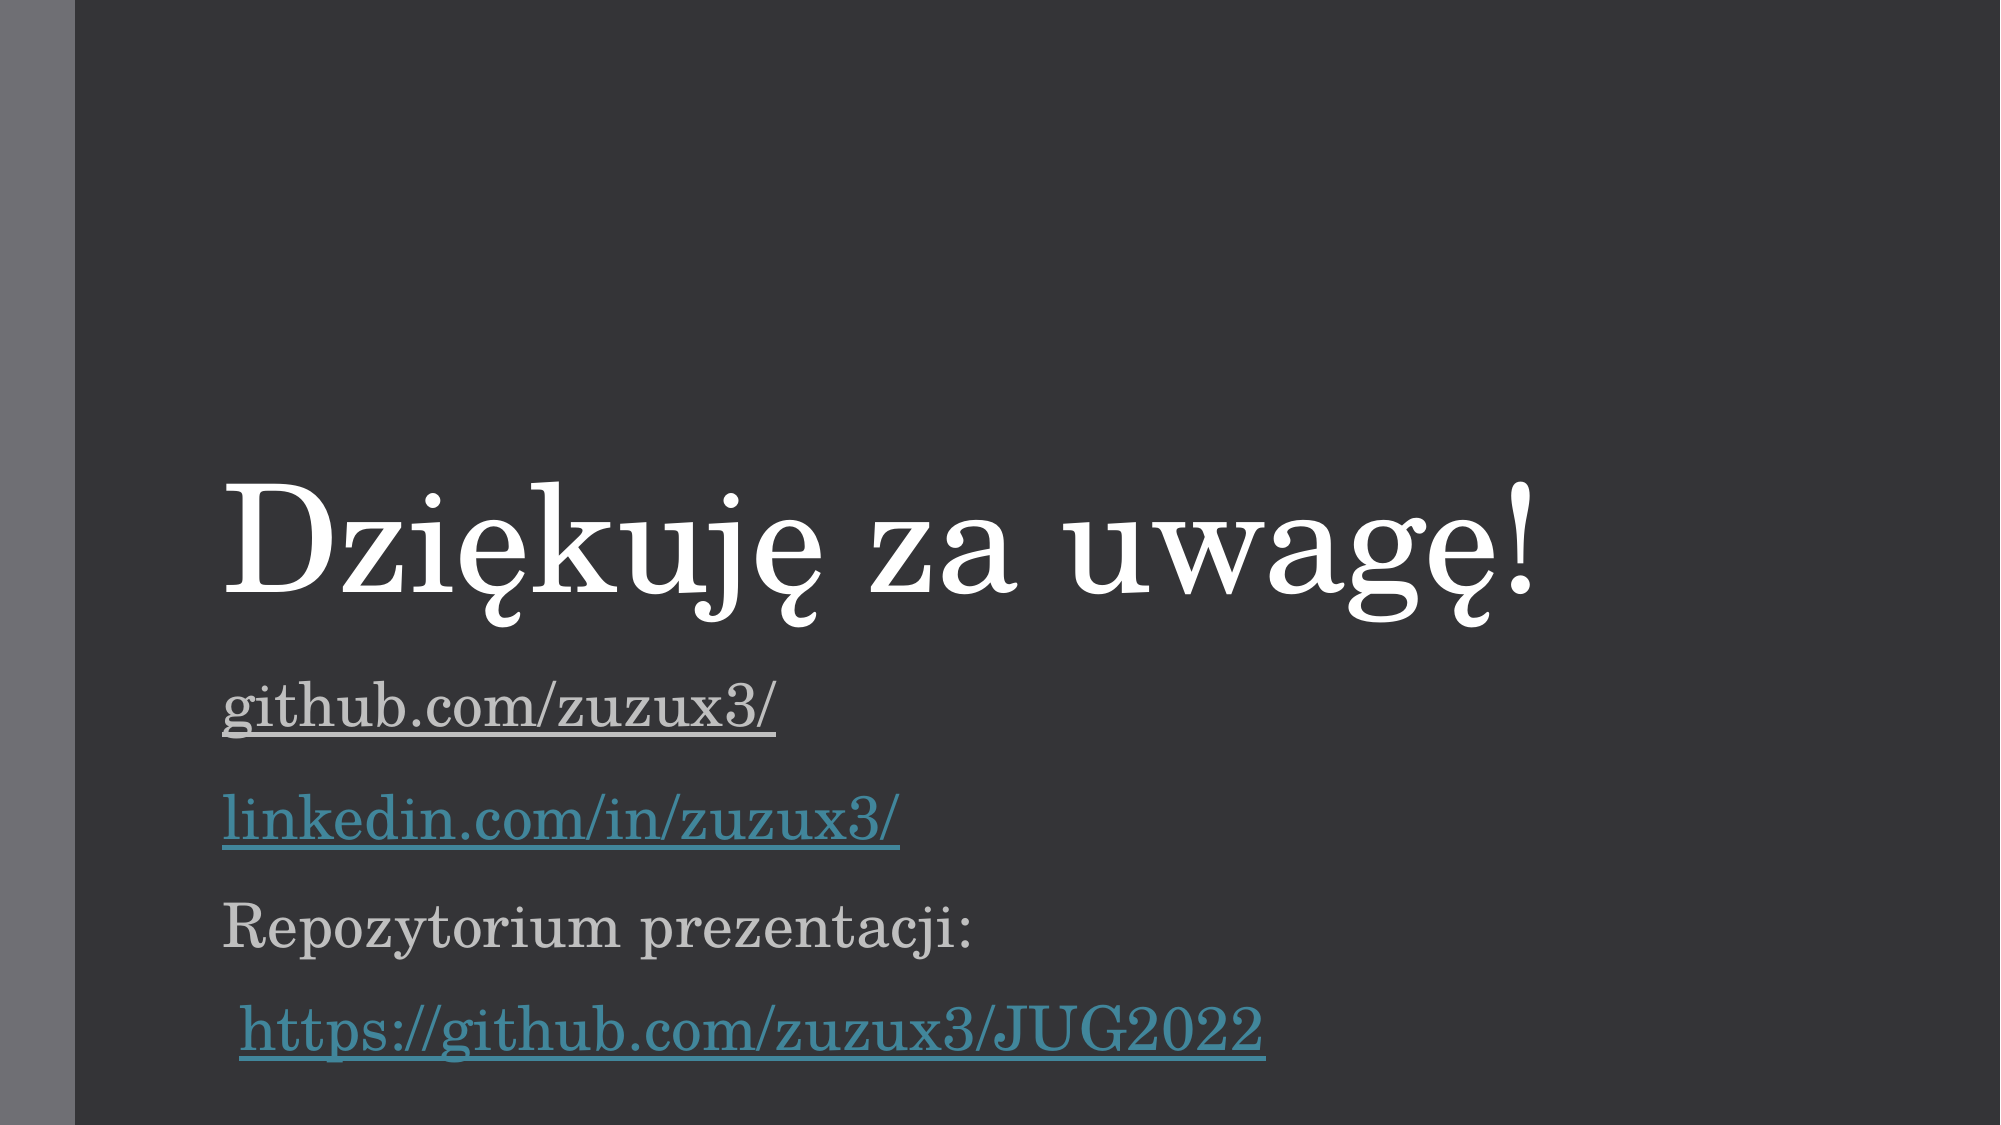

# Dziękuję za uwagę!
github.com/zuzux3/
linkedin.com/in/zuzux3/
Repozytorium prezentacji:
 https://github.com/zuzux3/JUG2022